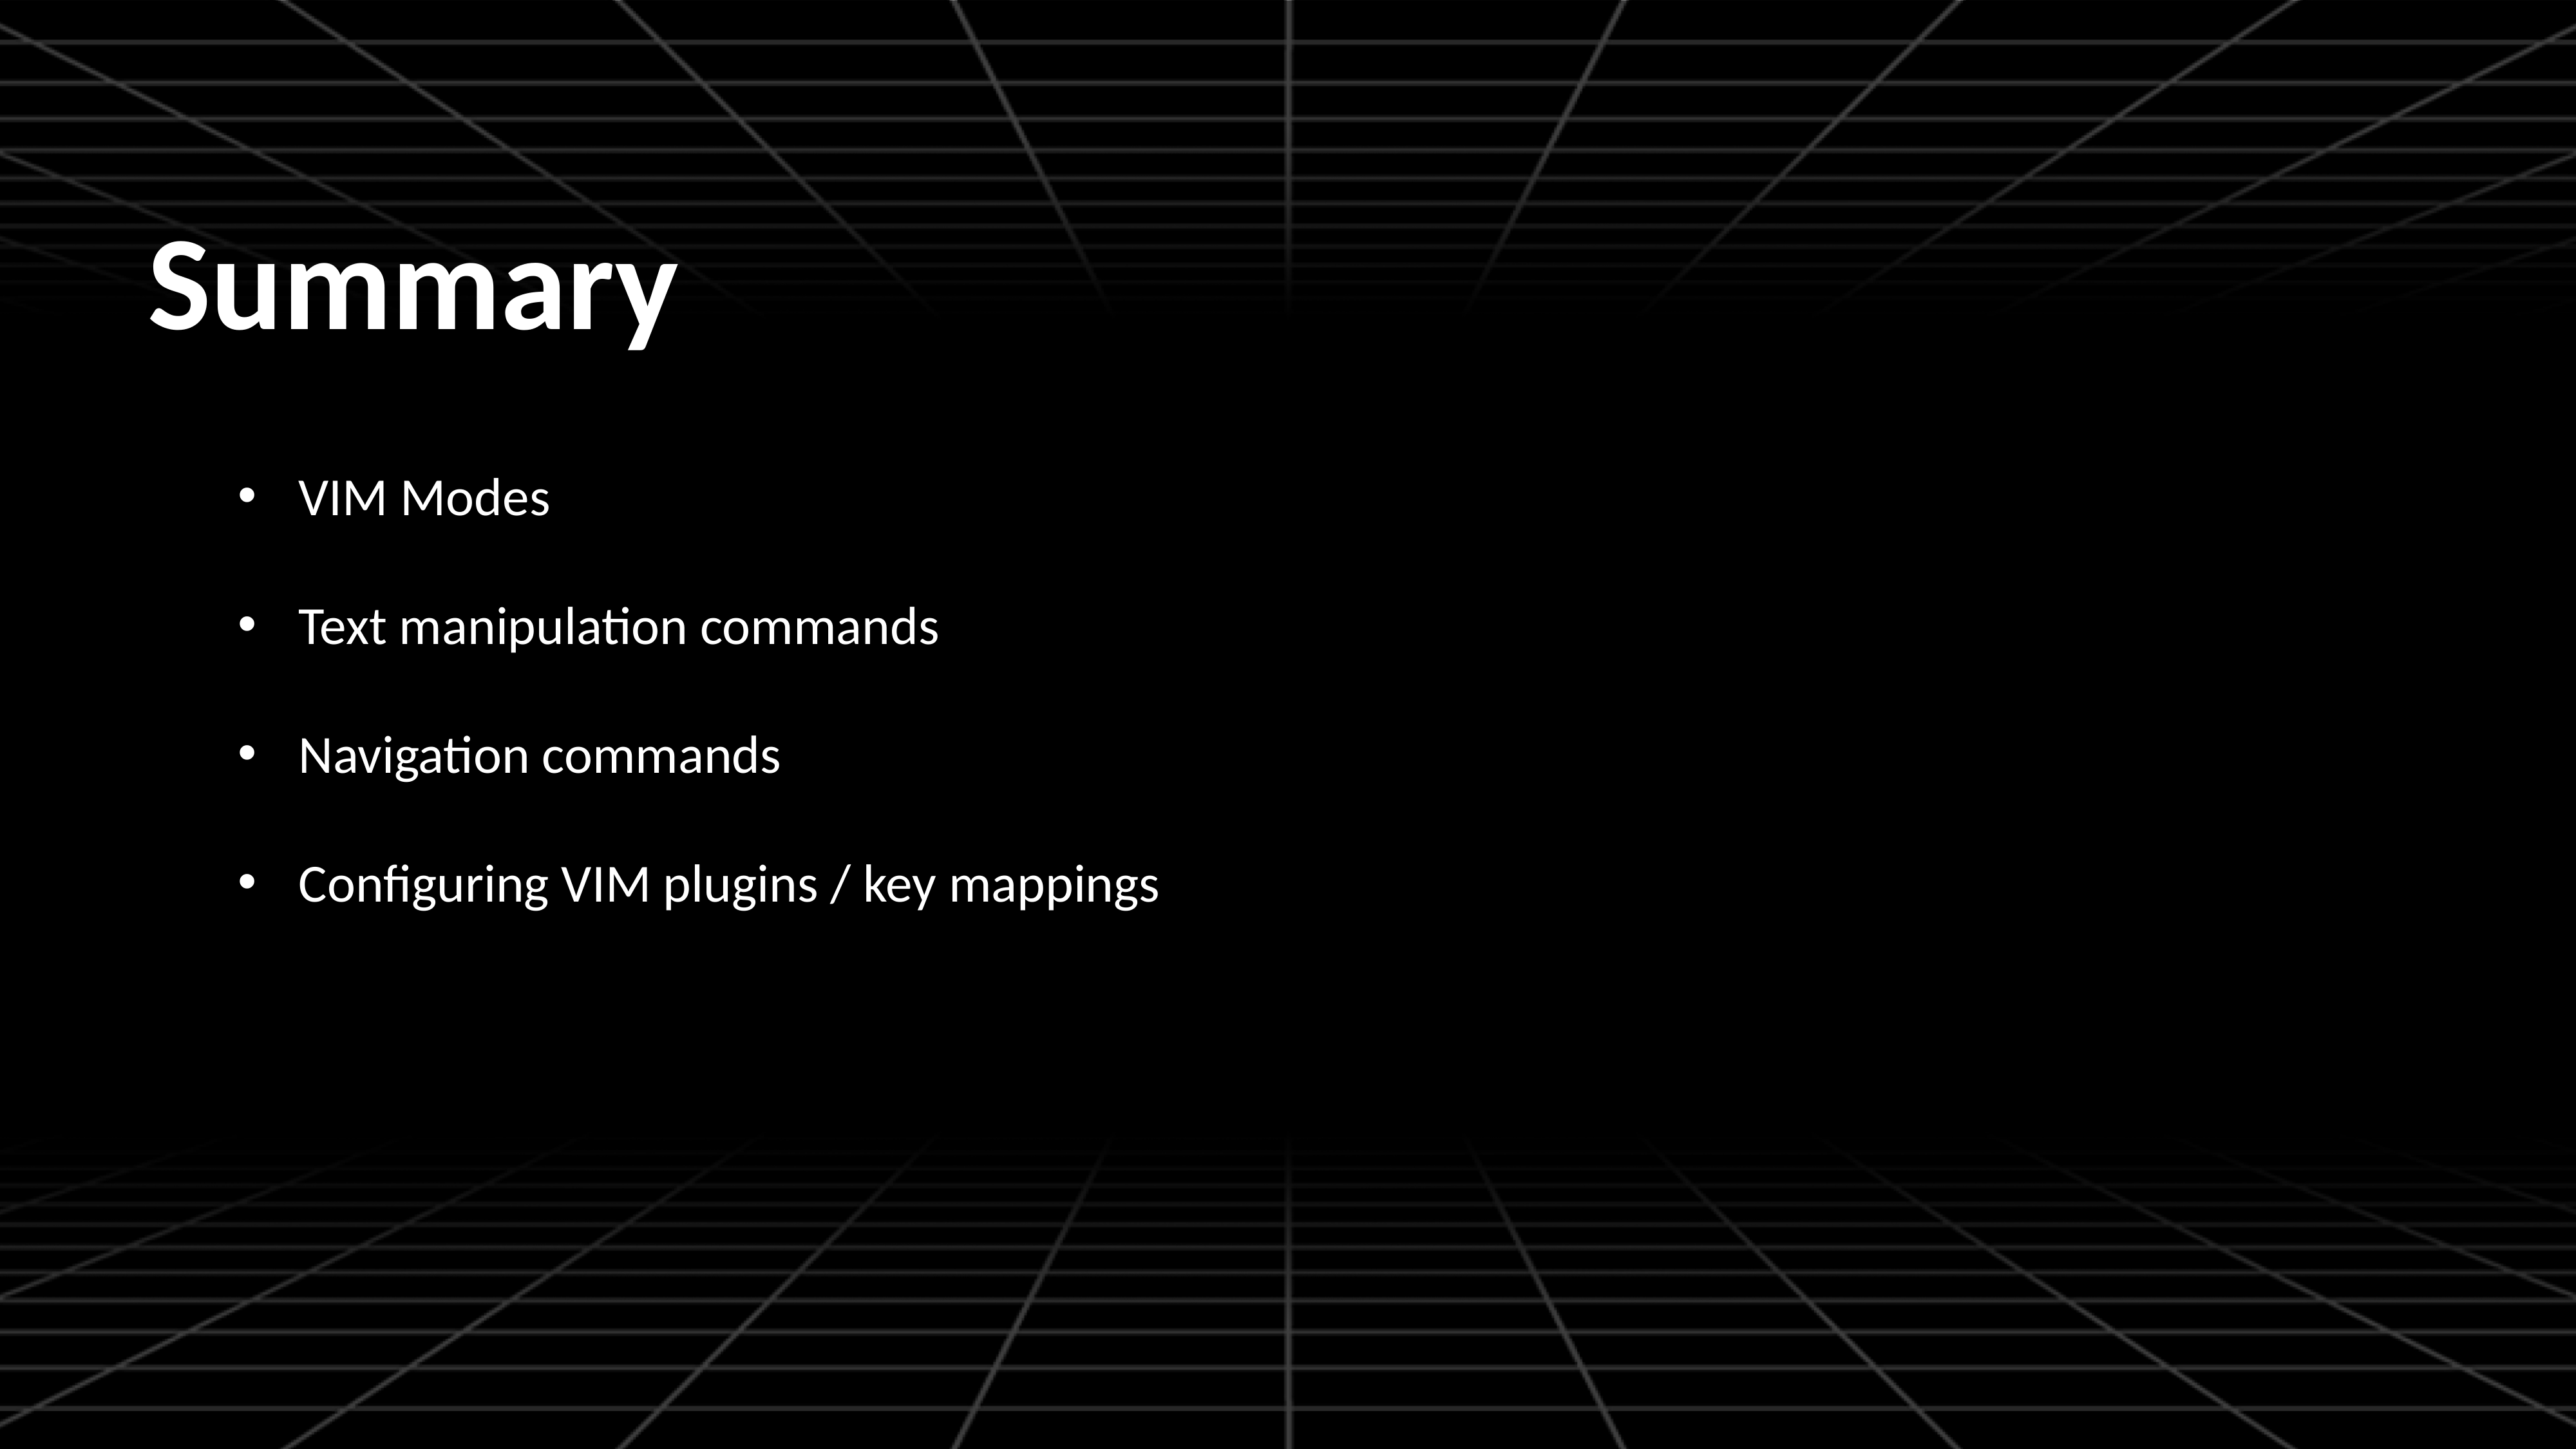

Summary

VIM Modes

Text manipulation commands
Navigation commands
Configuring VIM plugins / key mappings